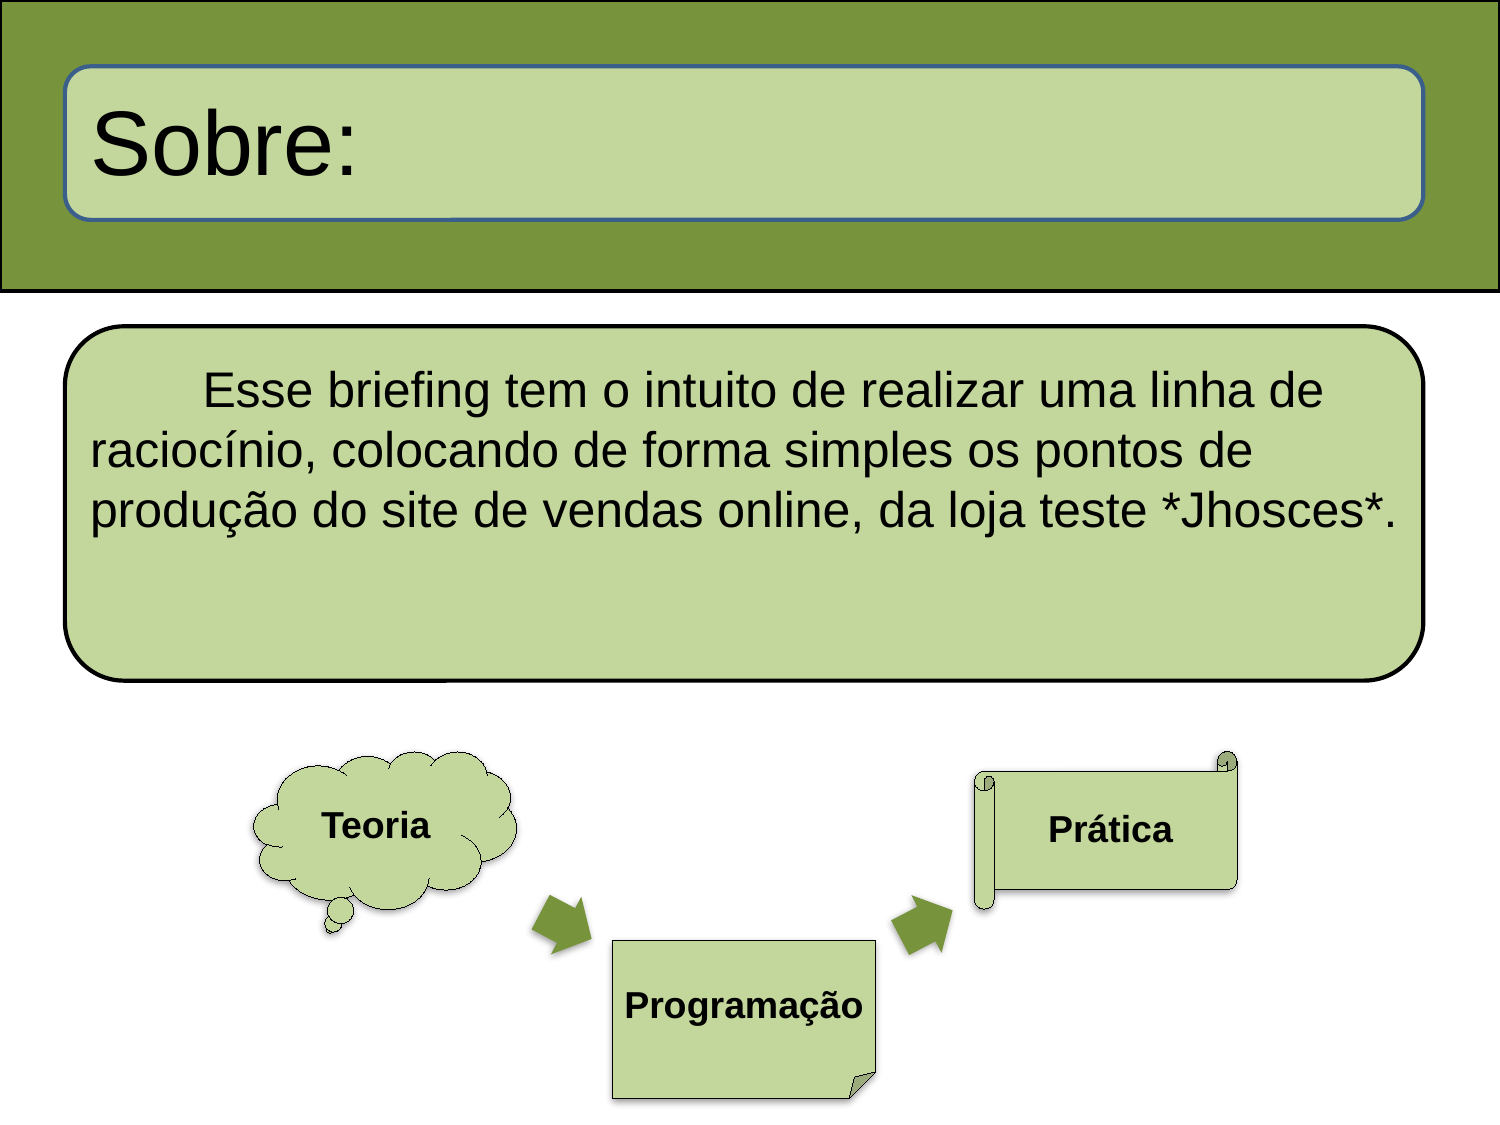

# Sobre:

	Esse briefing tem o intuito de realizar uma linha de raciocínio, colocando de forma simples os pontos de produção do site de vendas online, da loja teste *Jhosces*.

Teoria

Programação

Prática